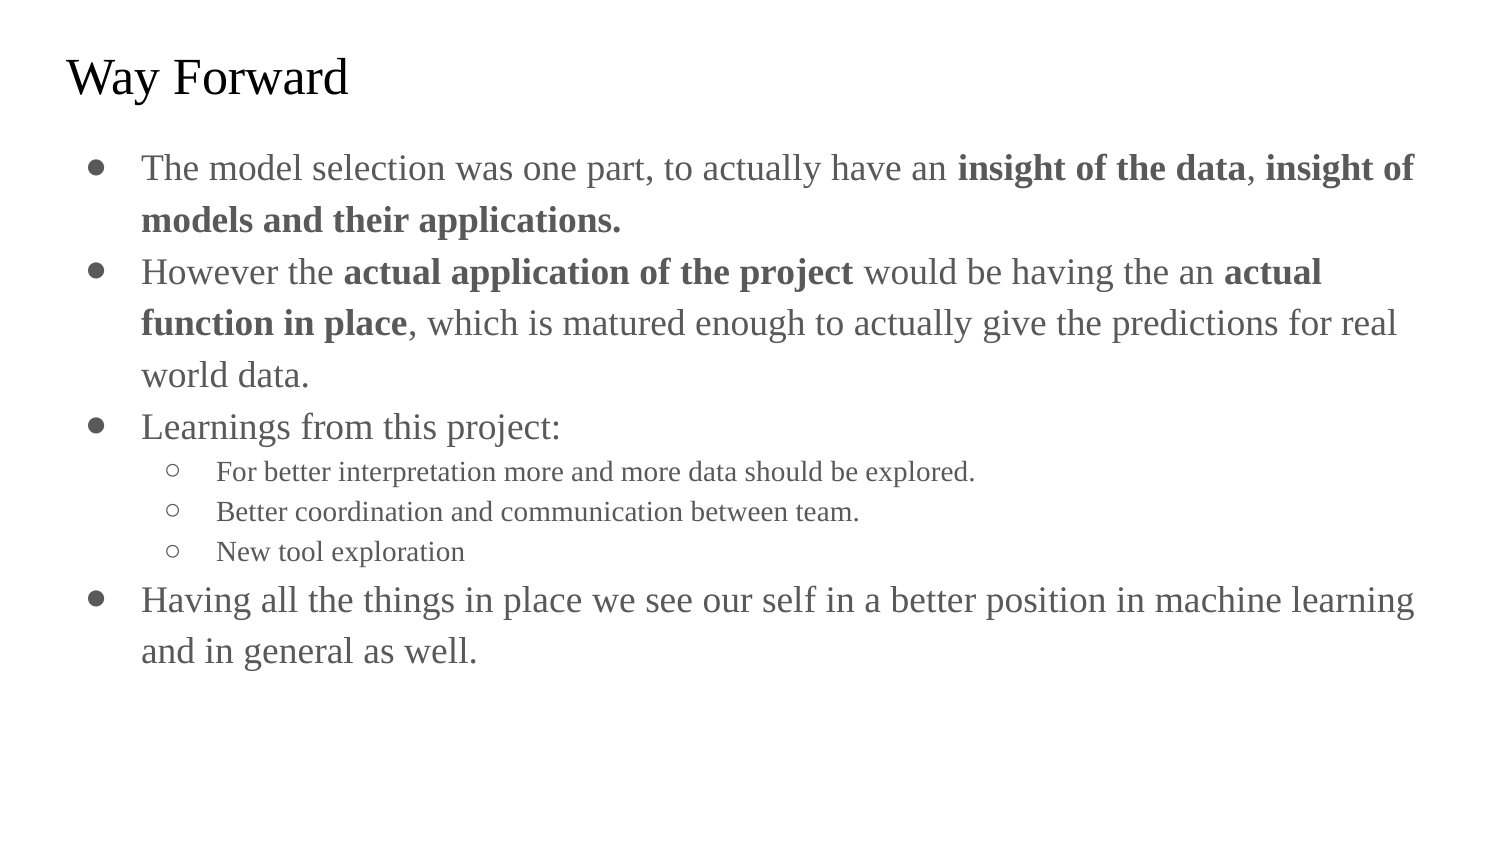

Way Forward
The model selection was one part, to actually have an insight of the data, insight of models and their applications.
However the actual application of the project would be having the an actual function in place, which is matured enough to actually give the predictions for real world data.
Learnings from this project:
For better interpretation more and more data should be explored.
Better coordination and communication between team.
New tool exploration
Having all the things in place we see our self in a better position in machine learning and in general as well.